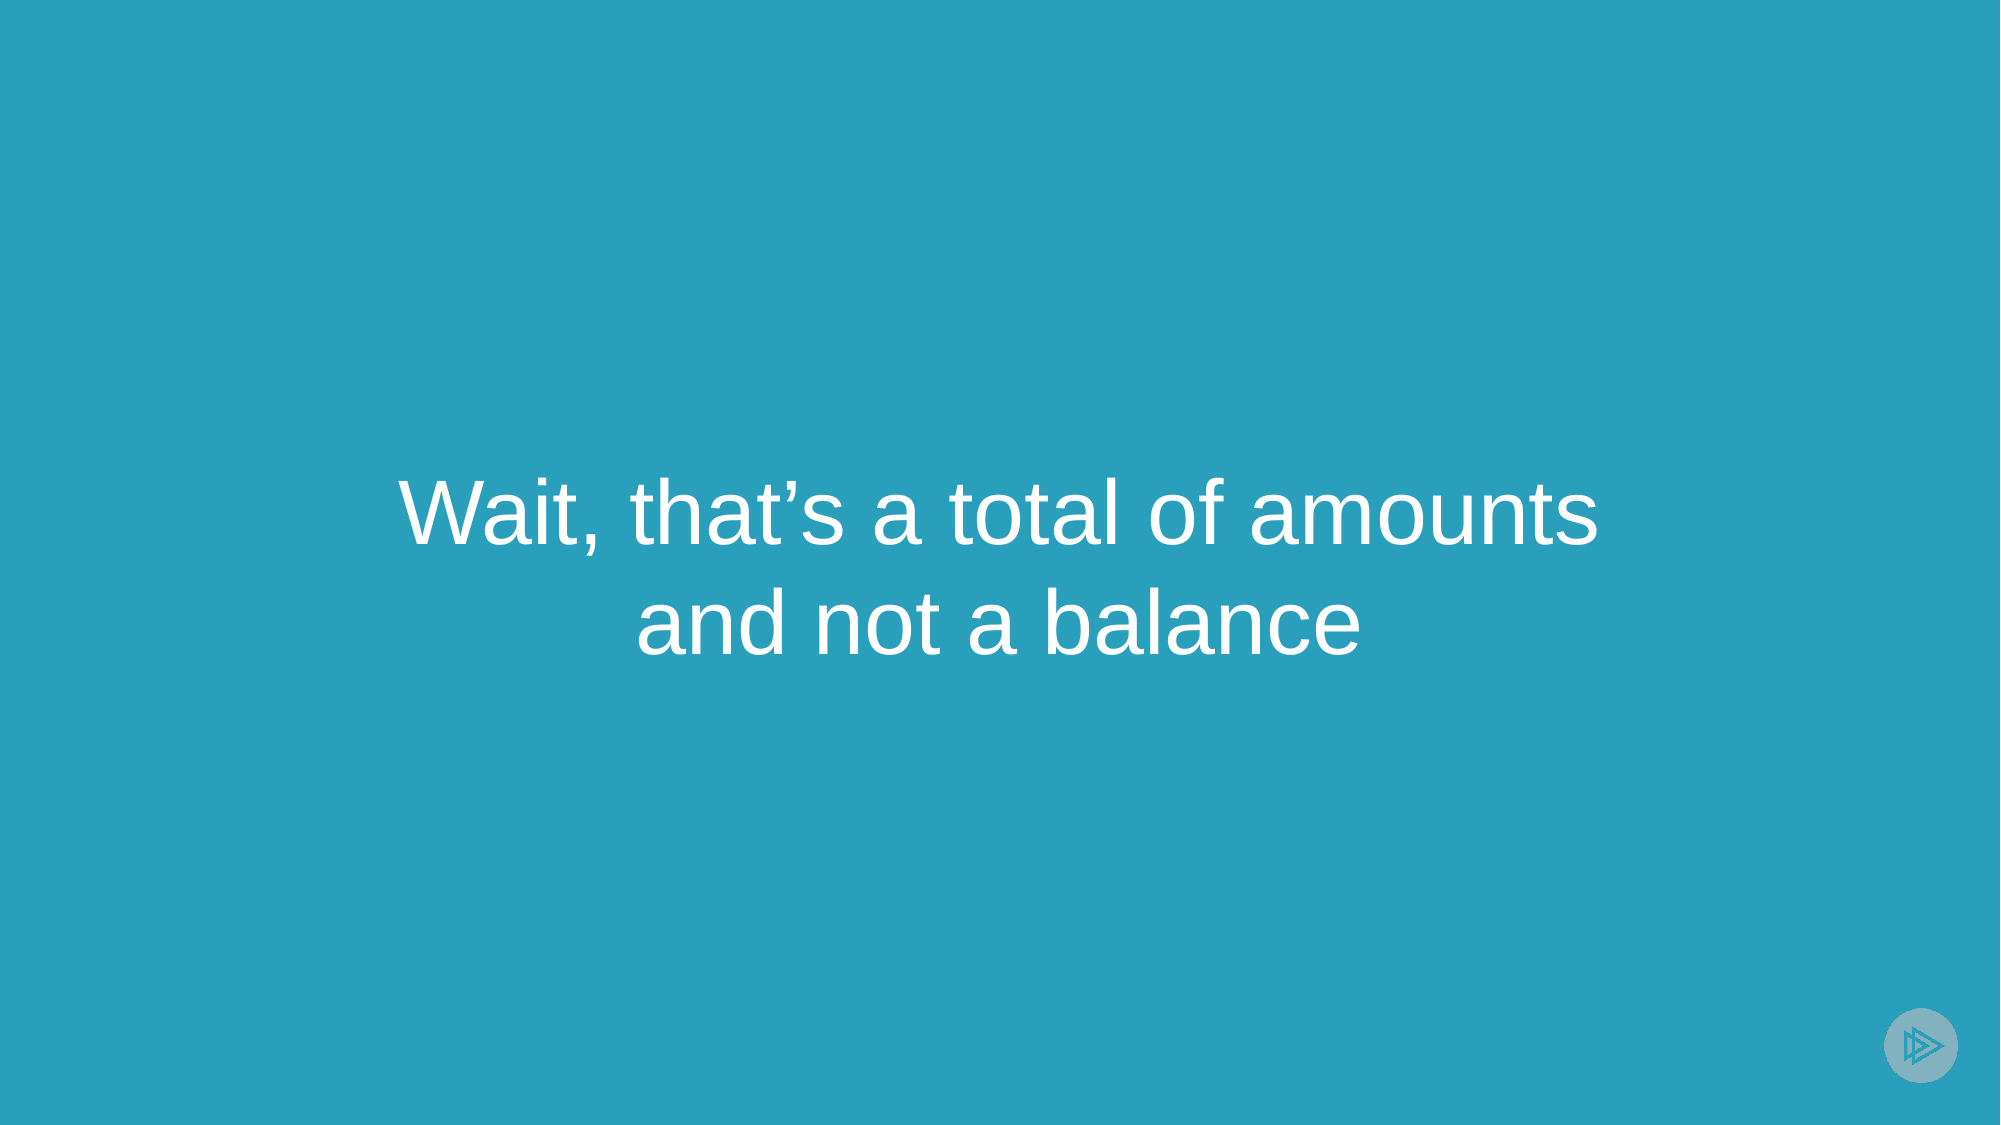

# Wait, that’s a total of amounts and not a balance